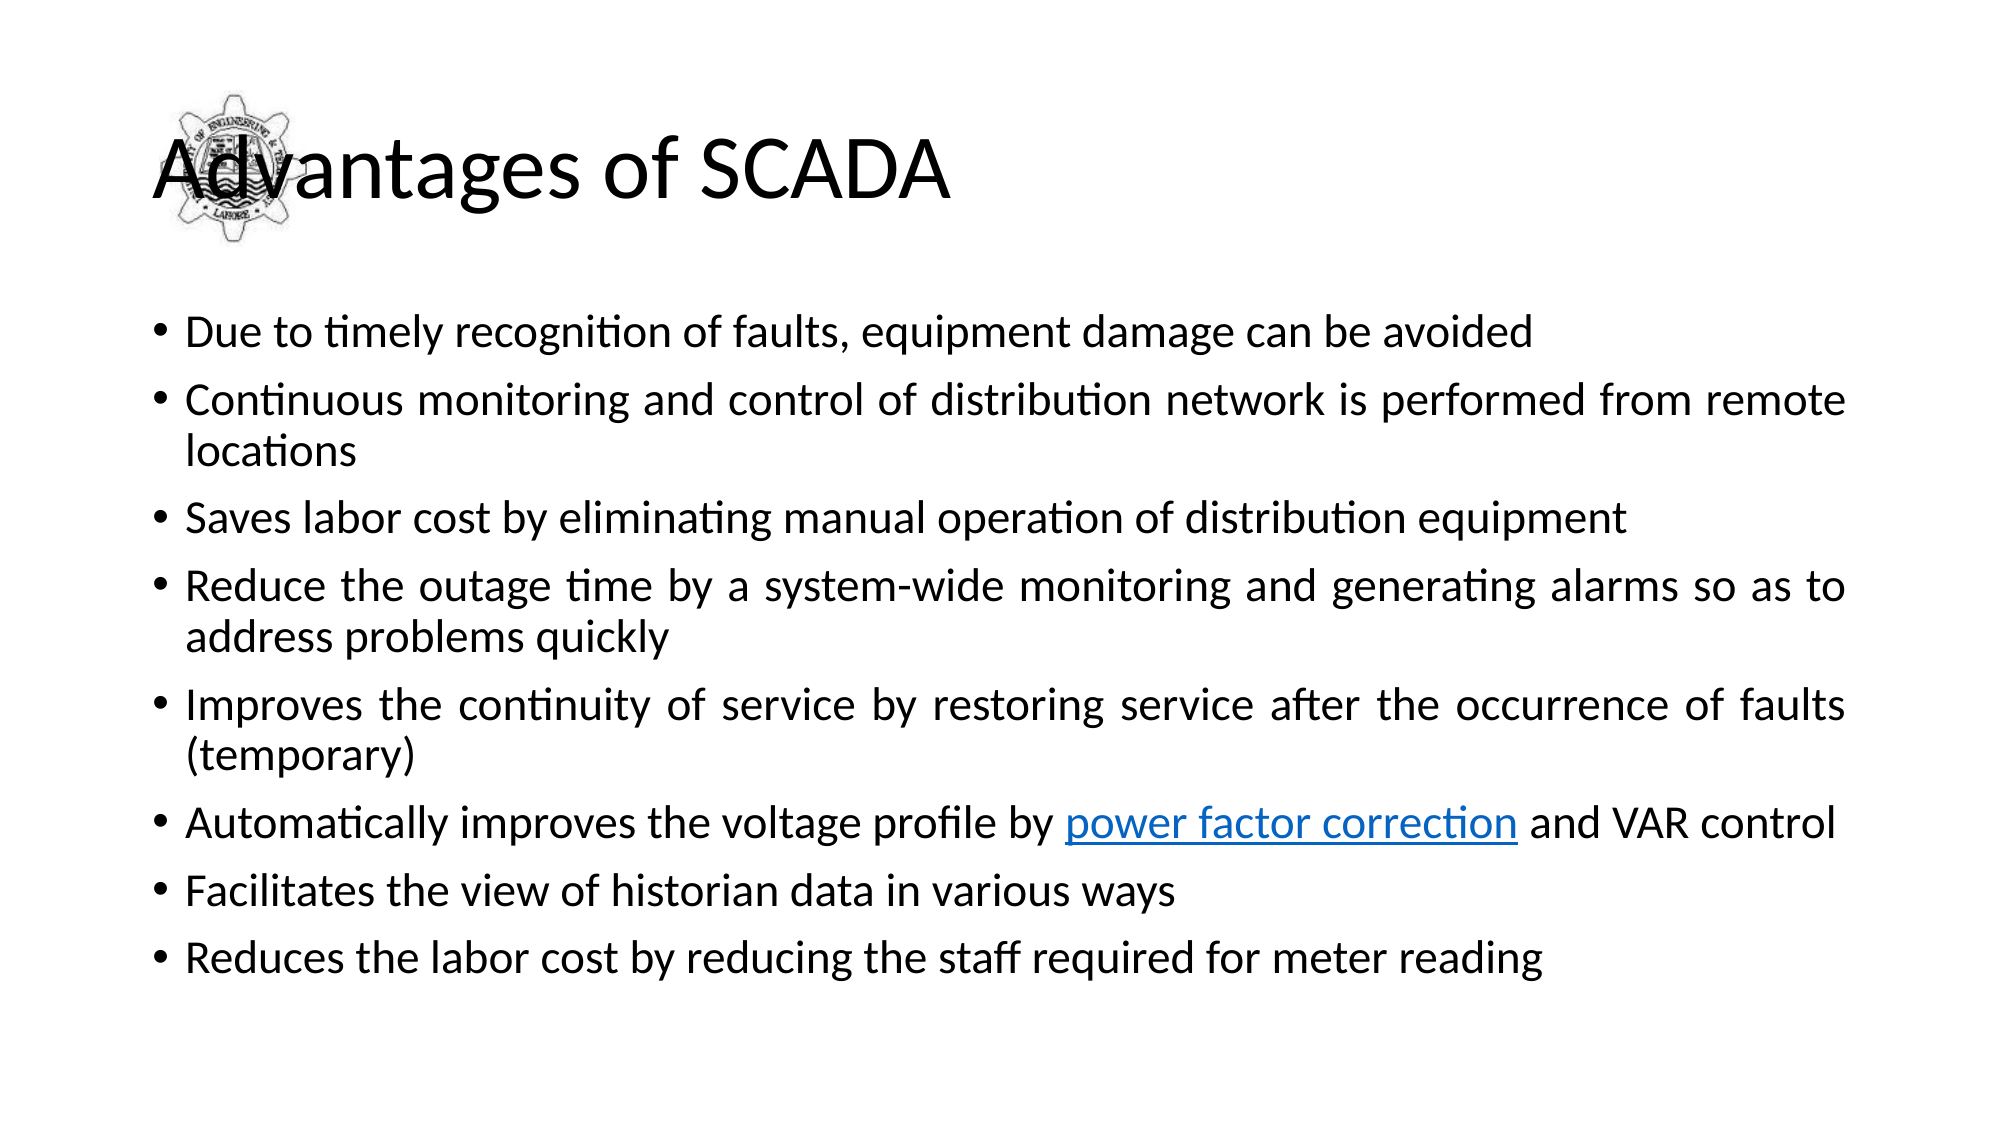

# Advantages of SCADA
Due to timely recognition of faults, equipment damage can be avoided
Continuous monitoring and control of distribution network is performed from remote locations
Saves labor cost by eliminating manual operation of distribution equipment
Reduce the outage time by a system-wide monitoring and generating alarms so as to address problems quickly
Improves the continuity of service by restoring service after the occurrence of faults (temporary)
Automatically improves the voltage profile by power factor correction and VAR control
Facilitates the view of historian data in various ways
Reduces the labor cost by reducing the staff required for meter reading